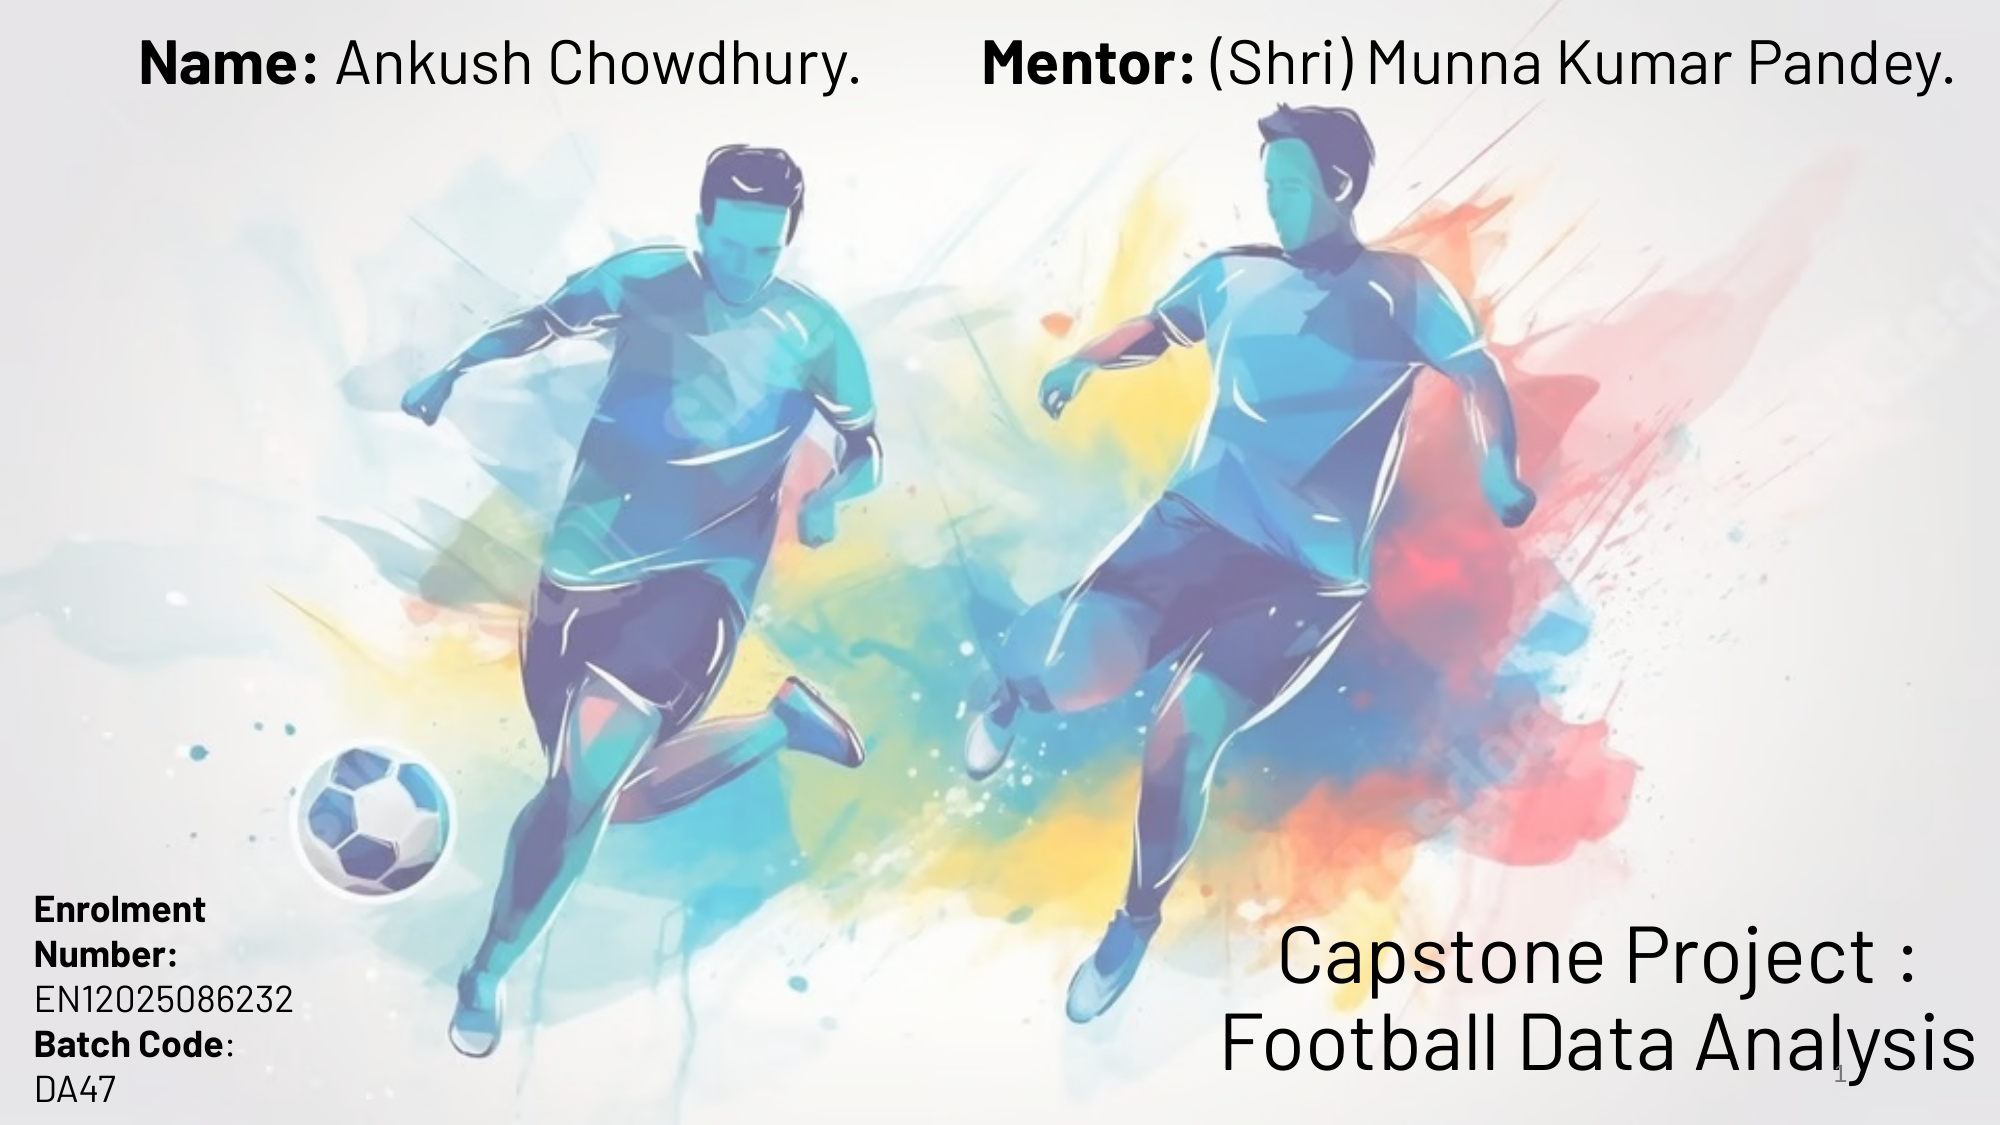

Name: Ankush Chowdhury.
Mentor: (Shri) Munna Kumar Pandey.
Enrolment Number: EN12025086232
Batch Code: DA47

# Capstone Project : Football Data Analysis
1